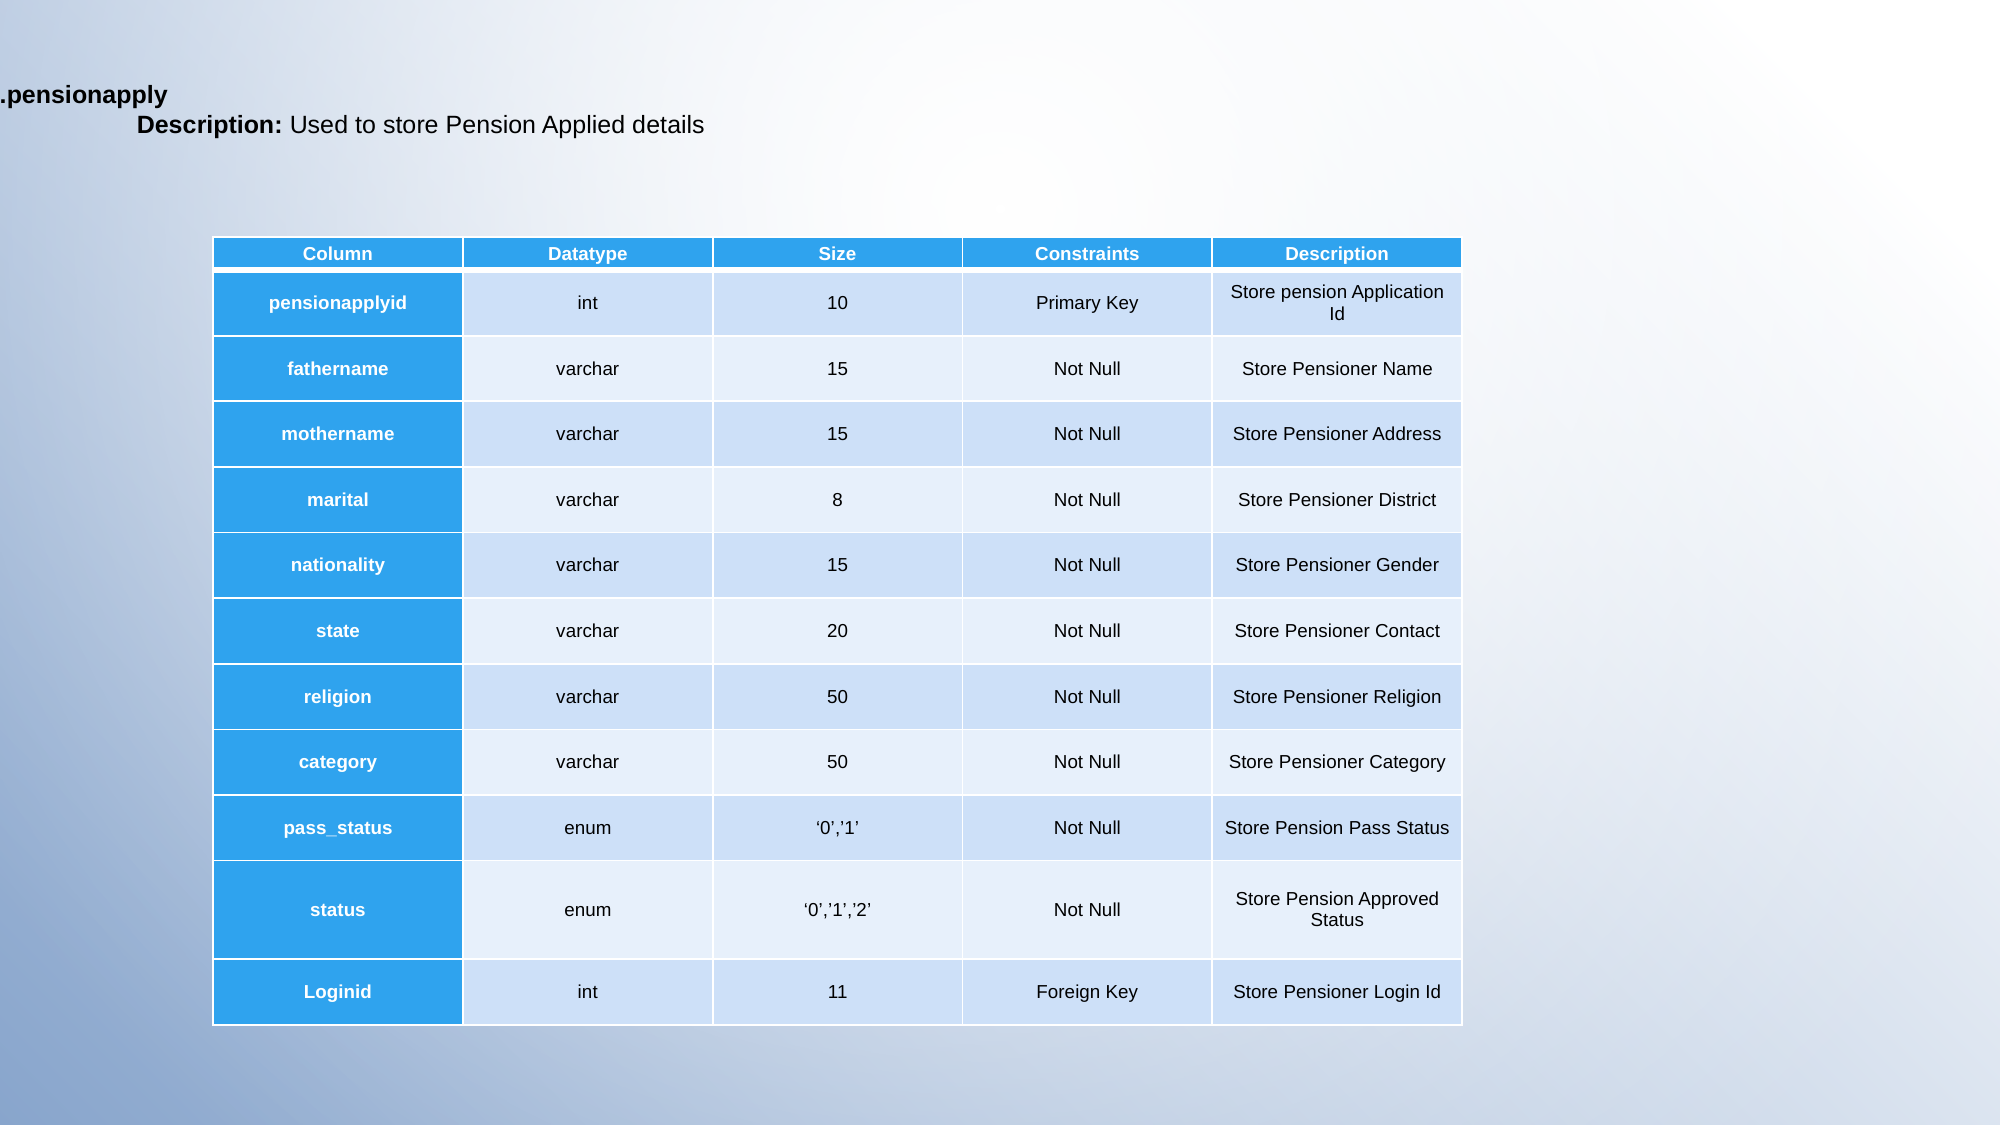

4.pensionapply
                                           Description: Used to store Pension Applied details

| Column | Datatype | Size | Constraints | Description |
| --- | --- | --- | --- | --- |
| pensionapplyid | int | 10 | Primary Key | Store pension Application Id |
| fathername | varchar | 15 | Not Null | Store Pensioner Name |
| mothername | varchar | 15 | Not Null | Store Pensioner Address |
| marital | varchar | 8 | Not Null | Store Pensioner District |
| nationality | varchar | 15 | Not Null | Store Pensioner Gender |
| state | varchar | 20 | Not Null | Store Pensioner Contact |
| religion | varchar | 50 | Not Null | Store Pensioner Religion |
| category | varchar | 50 | Not Null | Store Pensioner Category |
| pass\_status | enum | ‘0’,’1’ | Not Null | Store Pension Pass Status |
| status | enum | ‘0’,’1’,’2’ | Not Null | Store Pension Approved Status |
| Loginid | int | 11 | Foreign Key | Store Pensioner Login Id |